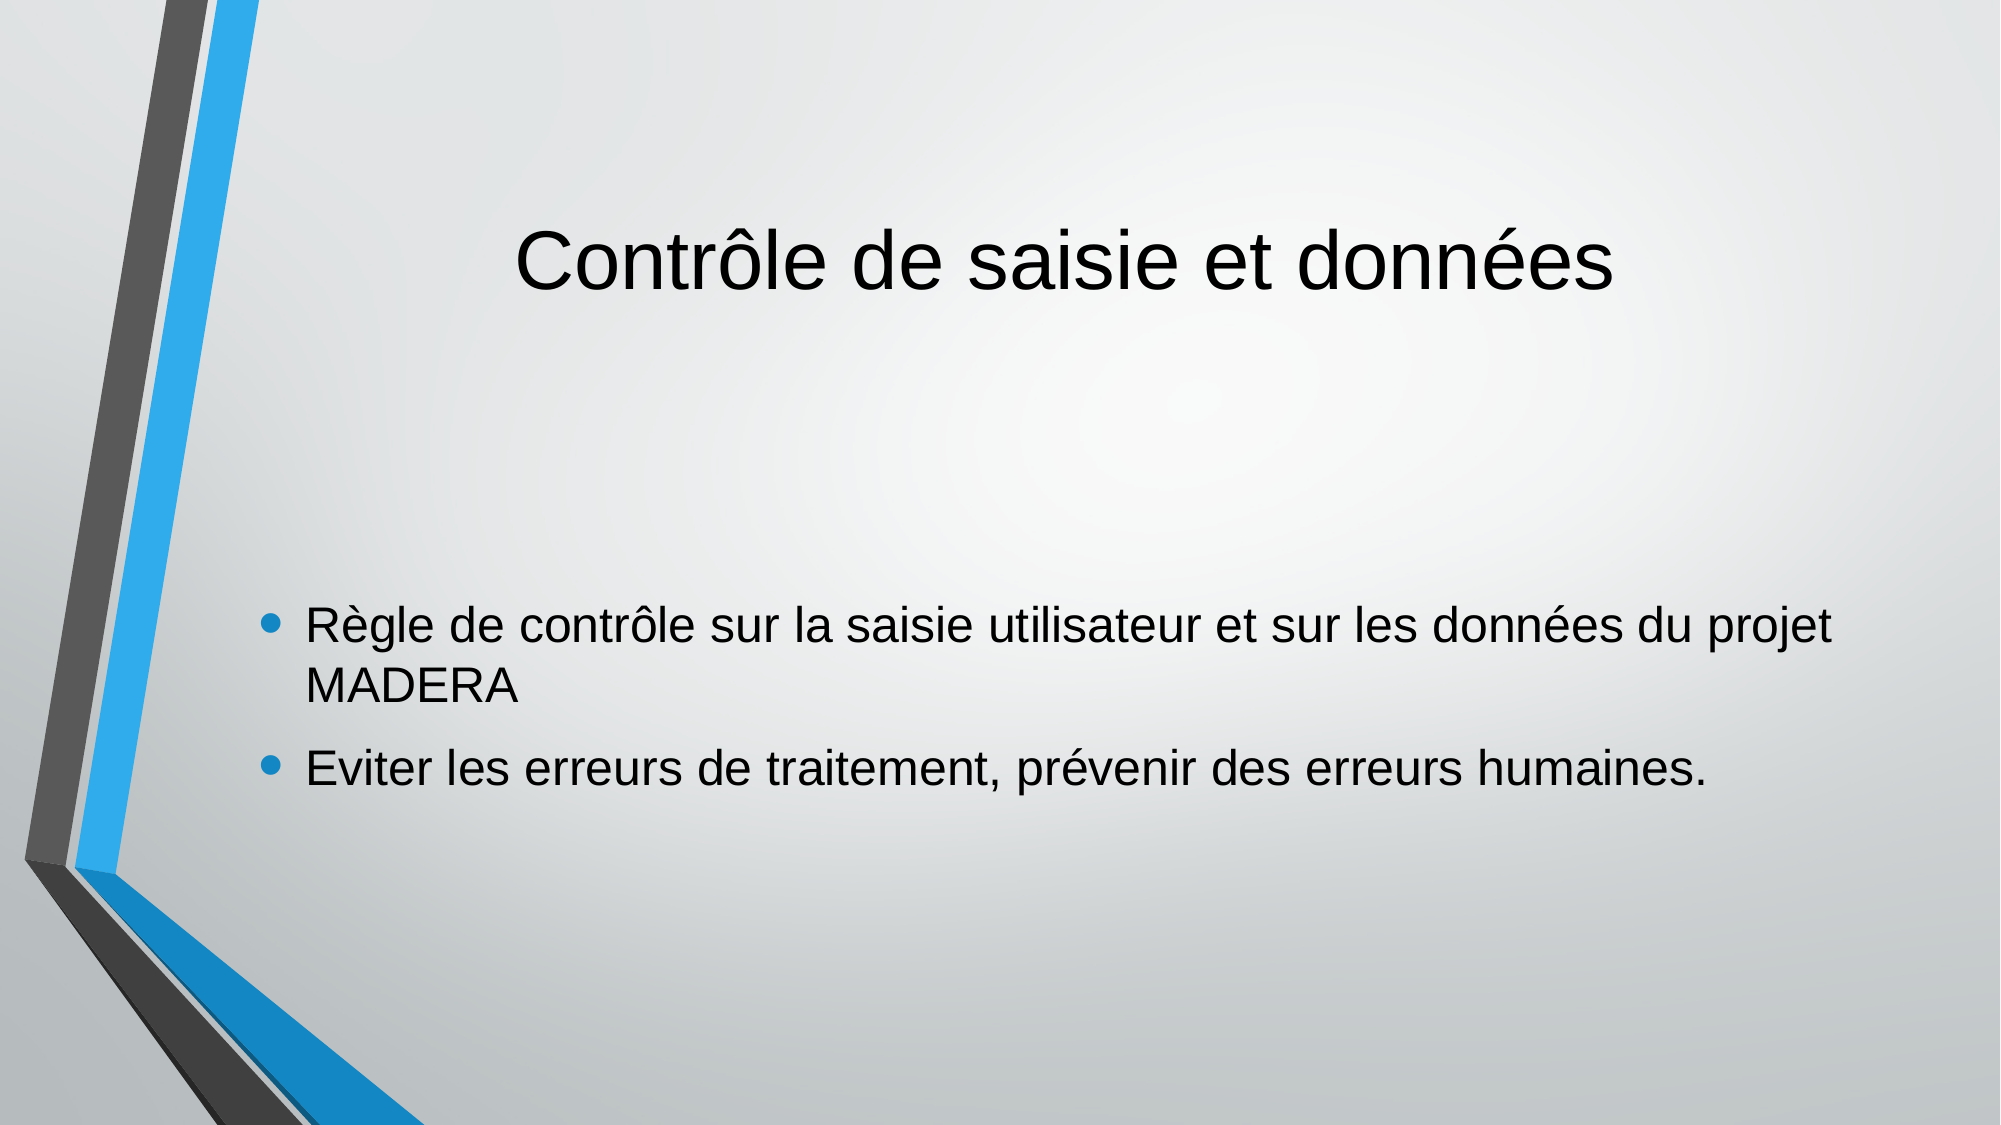

# Contrôle de saisie et données
Règle de contrôle sur la saisie utilisateur et sur les données du projet MADERA
Eviter les erreurs de traitement, prévenir des erreurs humaines.